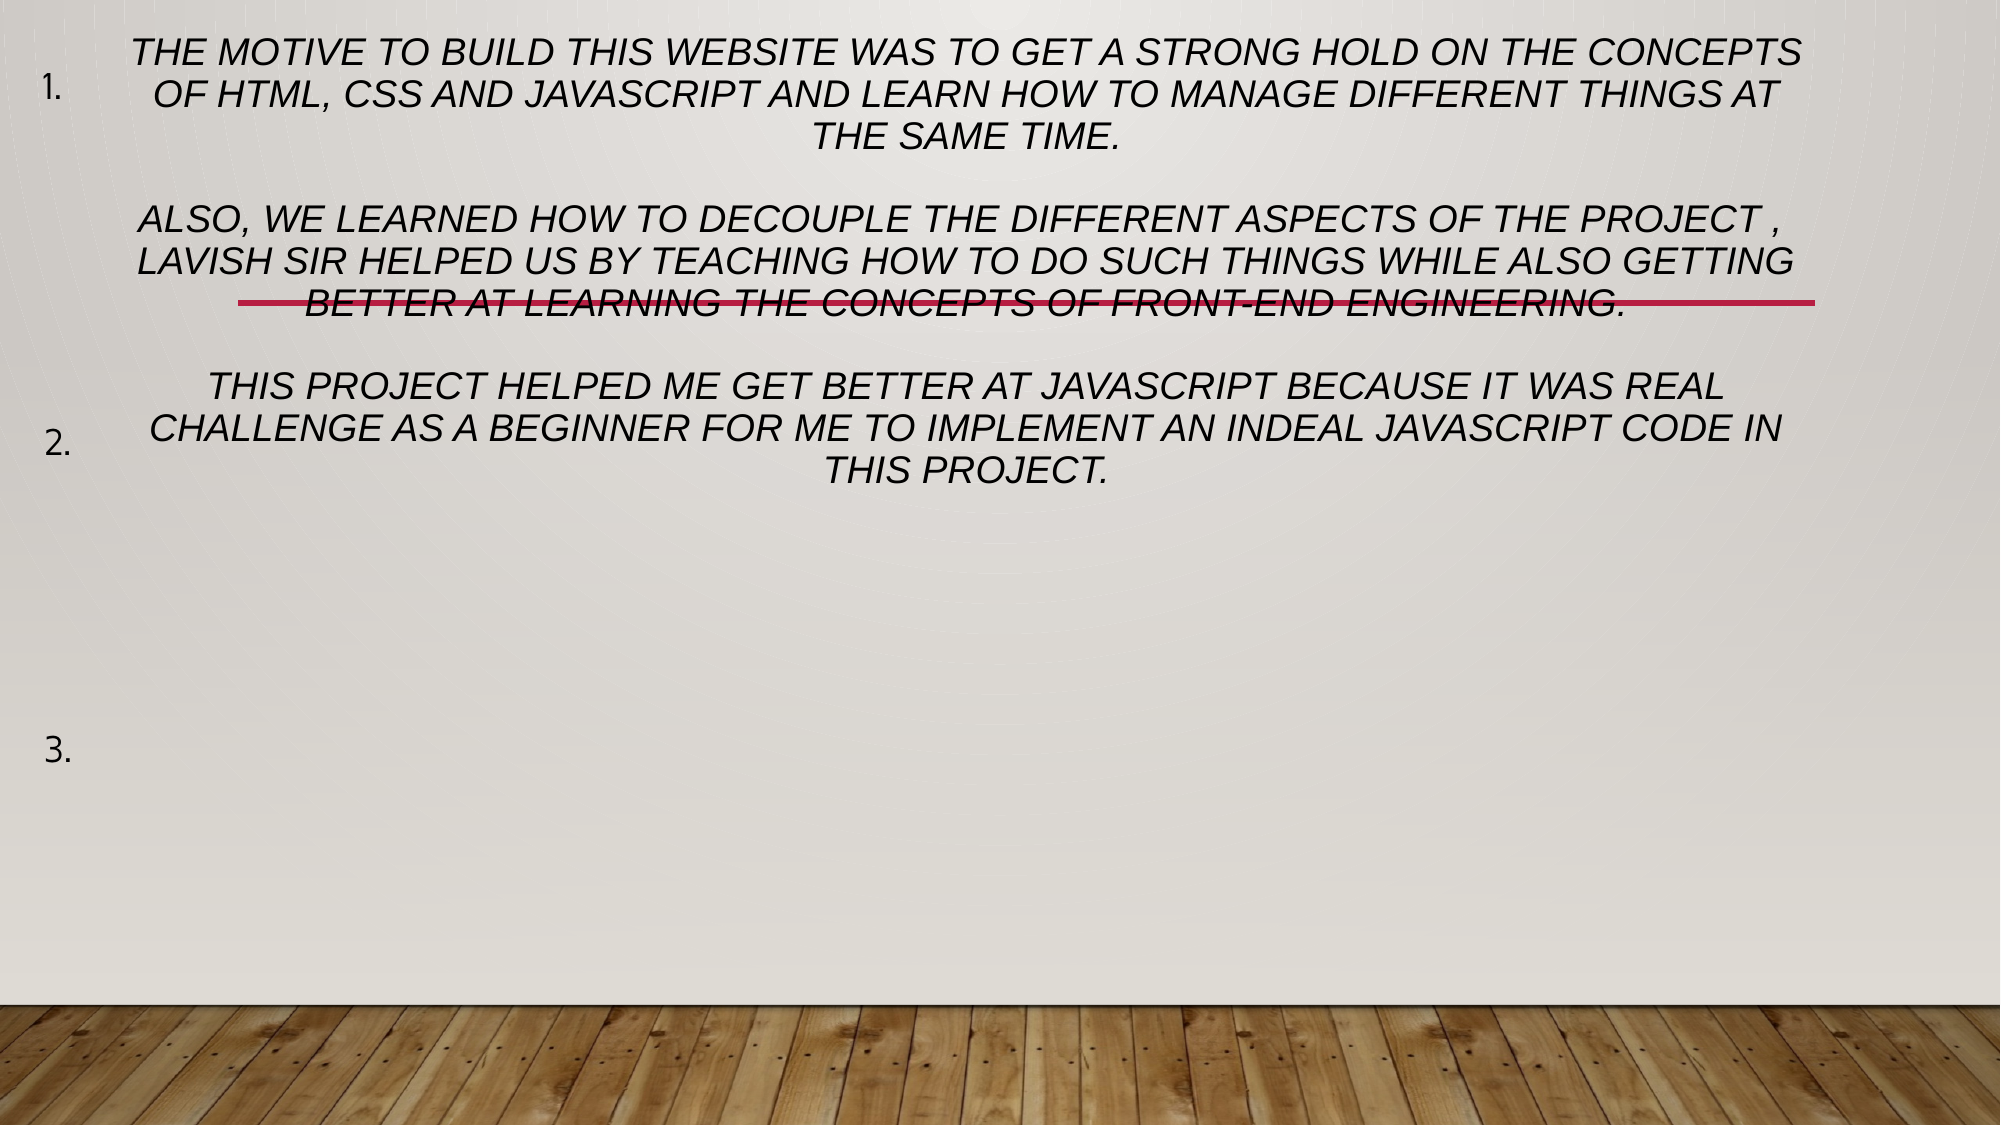

# The motive to build this website was to get a strong hold on the concepts of html, css and javascript and learn how to manage different things at the same time. Also, we learned how to decouple the different aspects of the project ,  lavish sir helped us by teaching how to do such things while also getting better at learning the concepts of front-end engineering. This project helped me get better at javascript because it was real challenge as a beginner for me to implement an indeal javascript code in this project.
1.

2.
3.